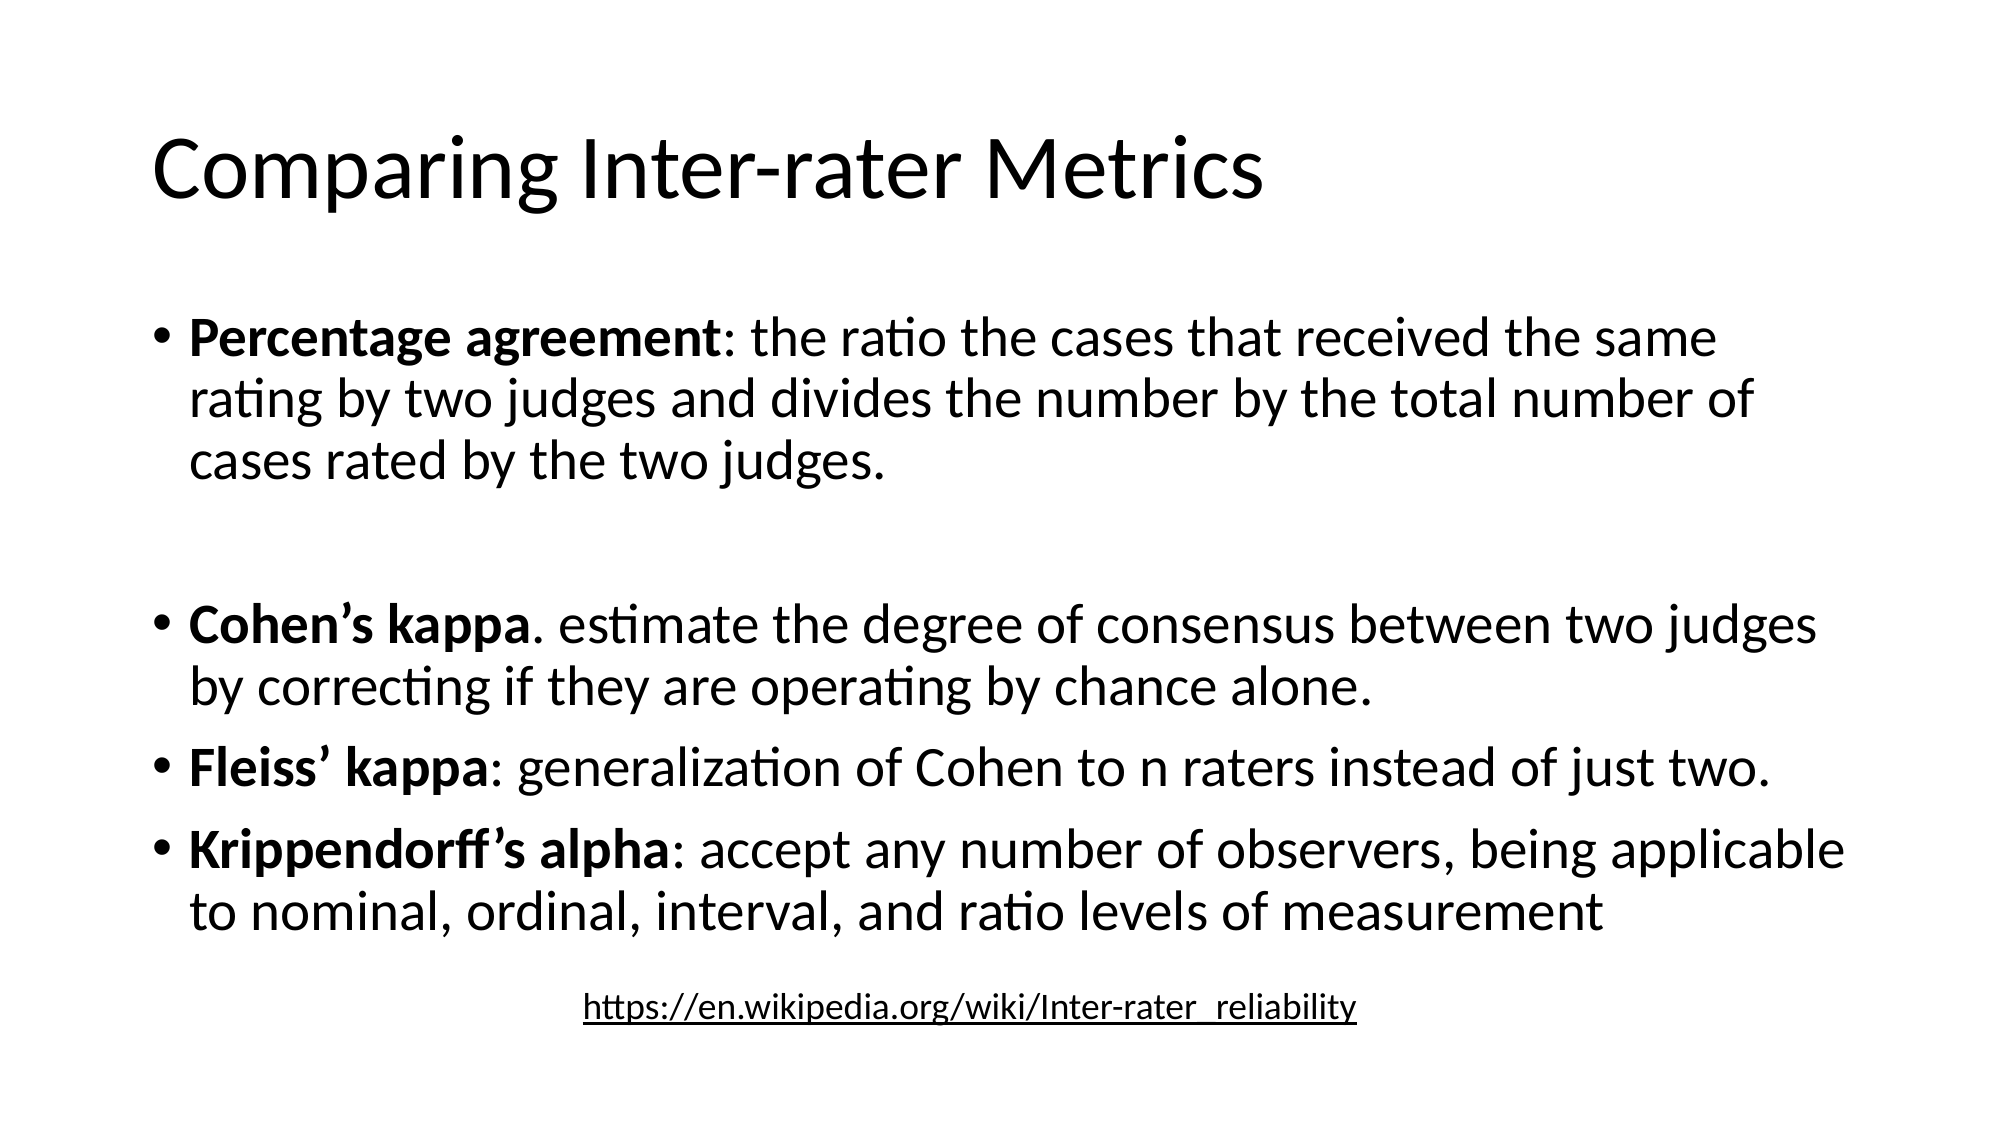

# Comparing Inter-rater Metrics
Percentage agreement: the ratio the cases that received the same rating by two judges and divides the number by the total number of cases rated by the two judges.

Cohen’s kappa. estimate the degree of consensus between two judges by correcting if they are operating by chance alone.
Fleiss’ kappa: generalization of Cohen to n raters instead of just two.
Krippendorff’s alpha: accept any number of observers, being applicable to nominal, ordinal, interval, and ratio levels of measurement
https://en.wikipedia.org/wiki/Inter-rater_reliability